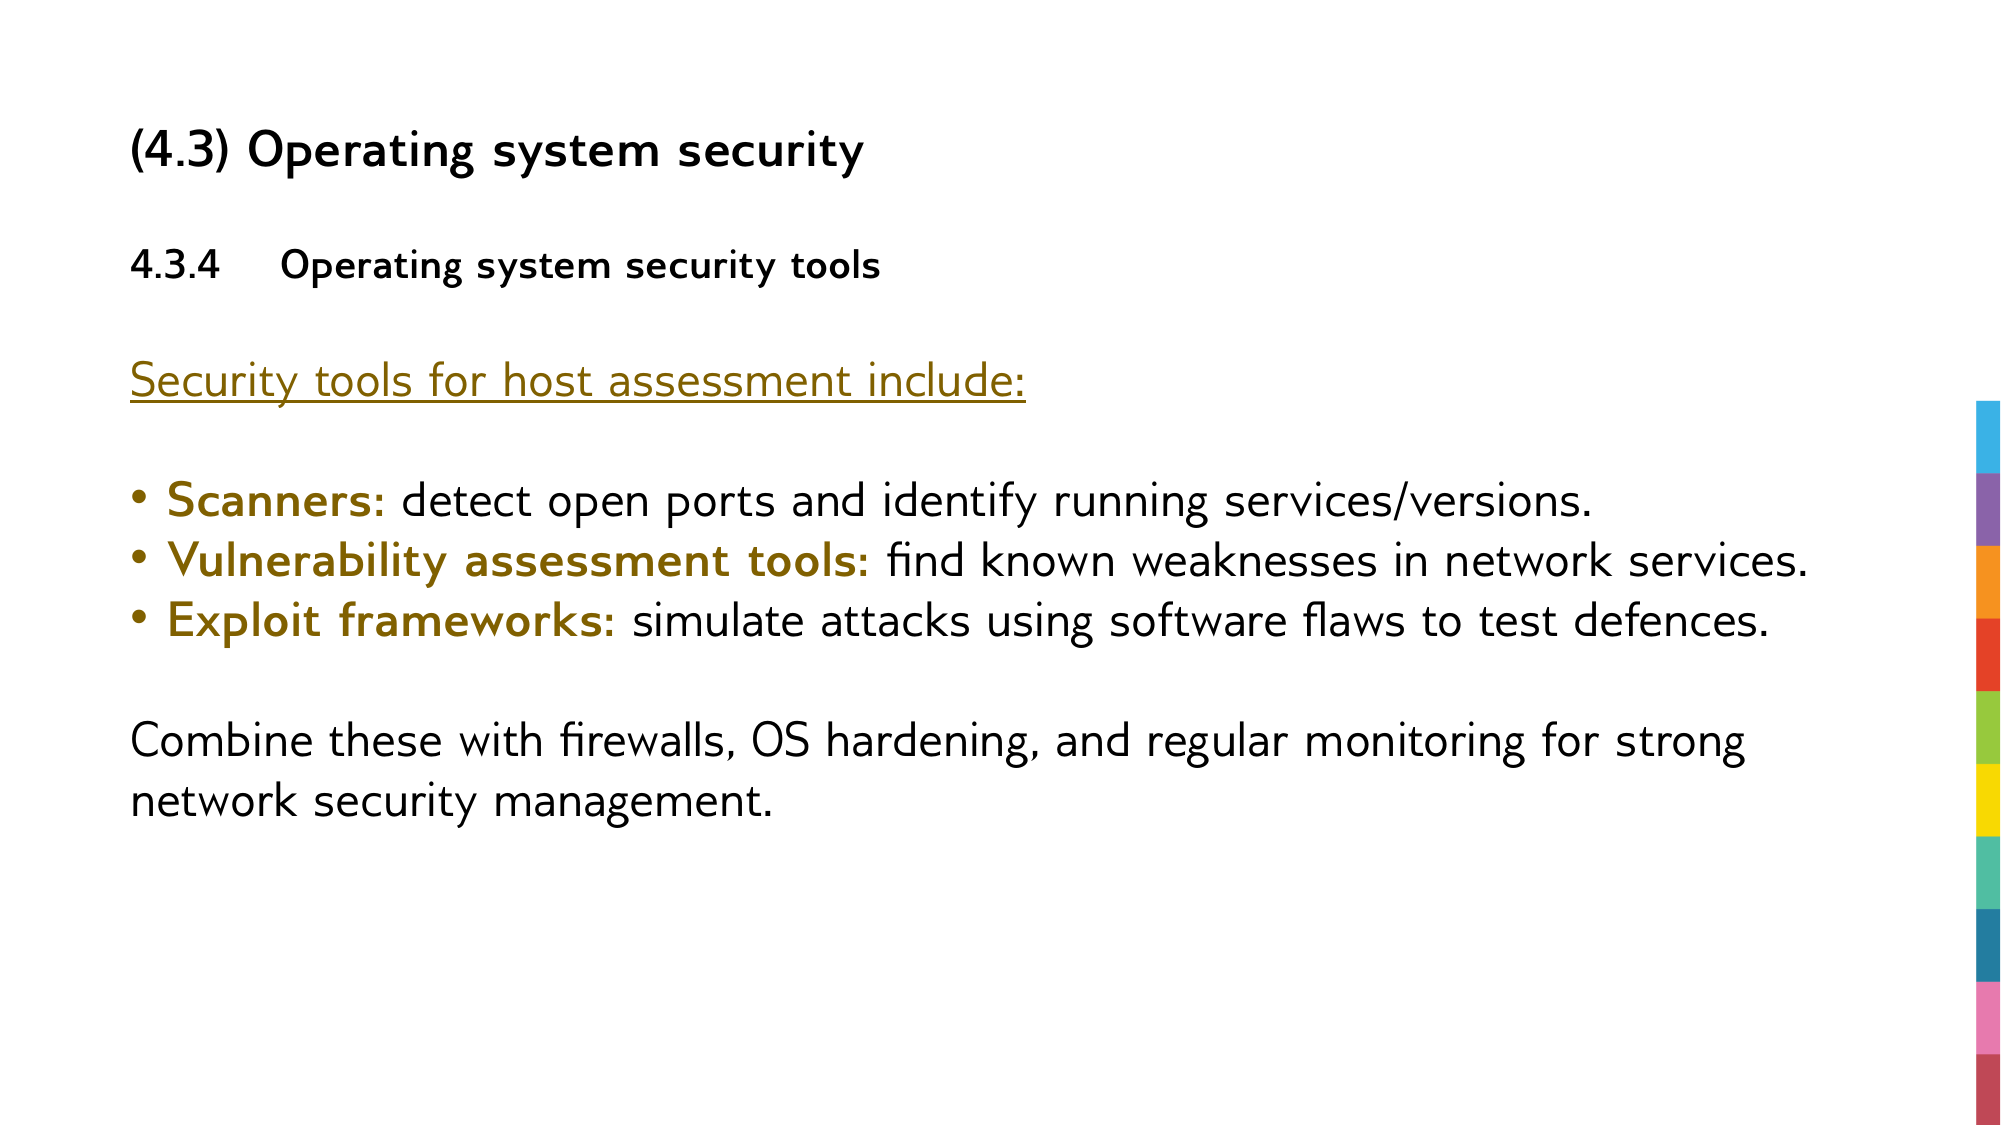

# (4.3) Operating system security
4.3.4	Operating system security tools

Security tools for host assessment include:

Scanners: detect open ports and identify running services/versions.
Vulnerability assessment tools: find known weaknesses in network services.
Exploit frameworks: simulate attacks using software flaws to test defences.

Combine these with firewalls, OS hardening, and regular monitoring for strong network security management.